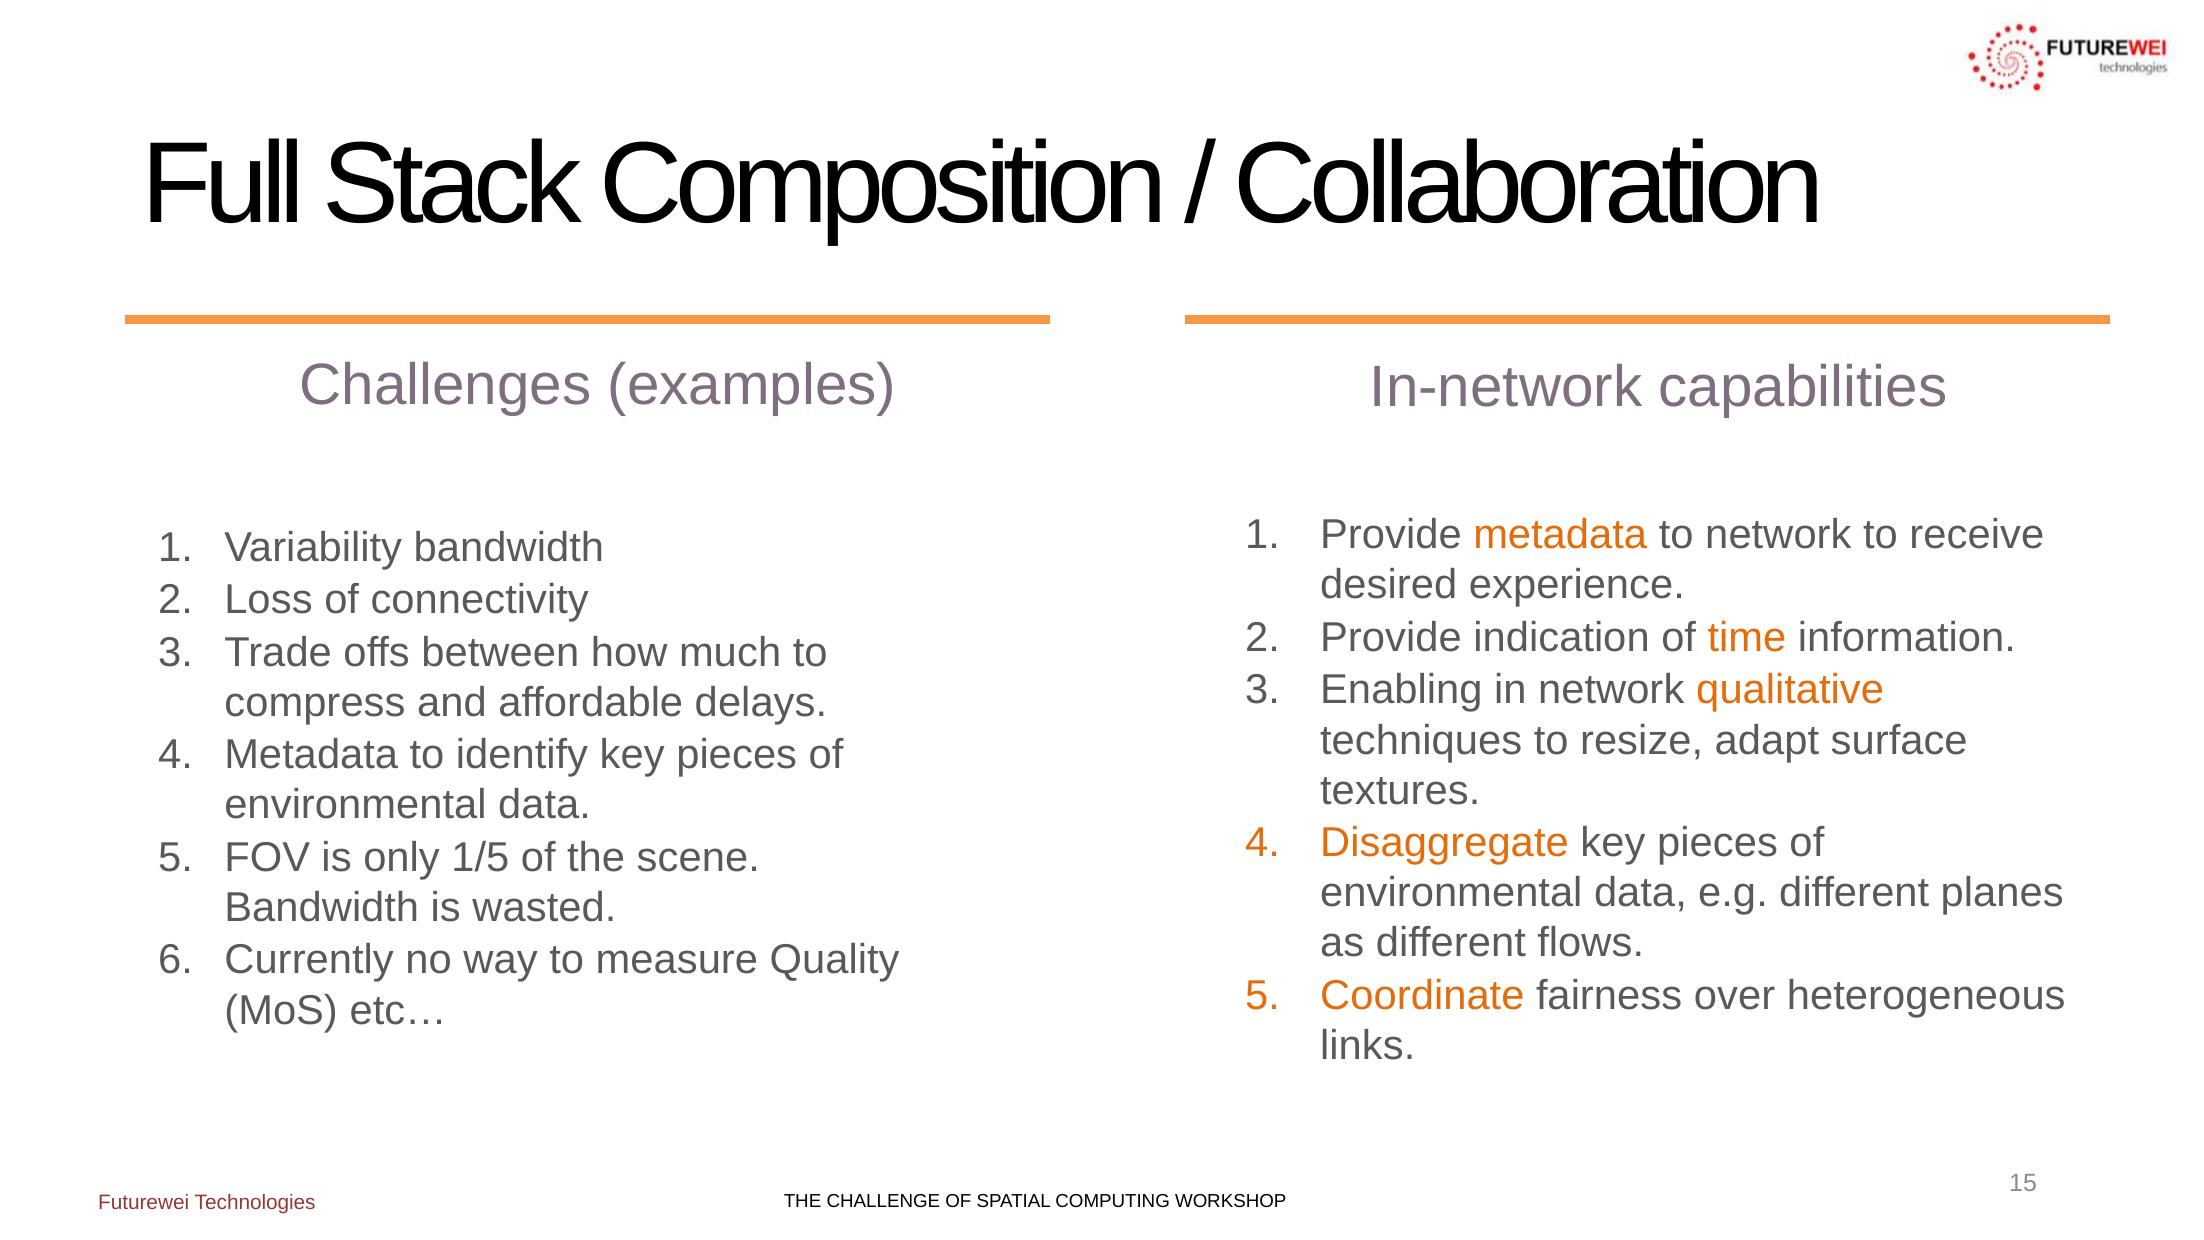

# Full Stack Composition / Collaboration
Challenges (examples)
In-network capabilities
Provide metadata to network to receive desired experience.
Provide indication of time information.
Enabling in network qualitative techniques to resize, adapt surface textures.
Disaggregate key pieces of environmental data, e.g. different planes as different flows.
Coordinate fairness over heterogeneous links.
Variability bandwidth
Loss of connectivity
Trade offs between how much to compress and affordable delays.
Metadata to identify key pieces of environmental data.
FOV is only 1/5 of the scene.
Bandwidth is wasted.
Currently no way to measure Quality (MoS) etc…
15